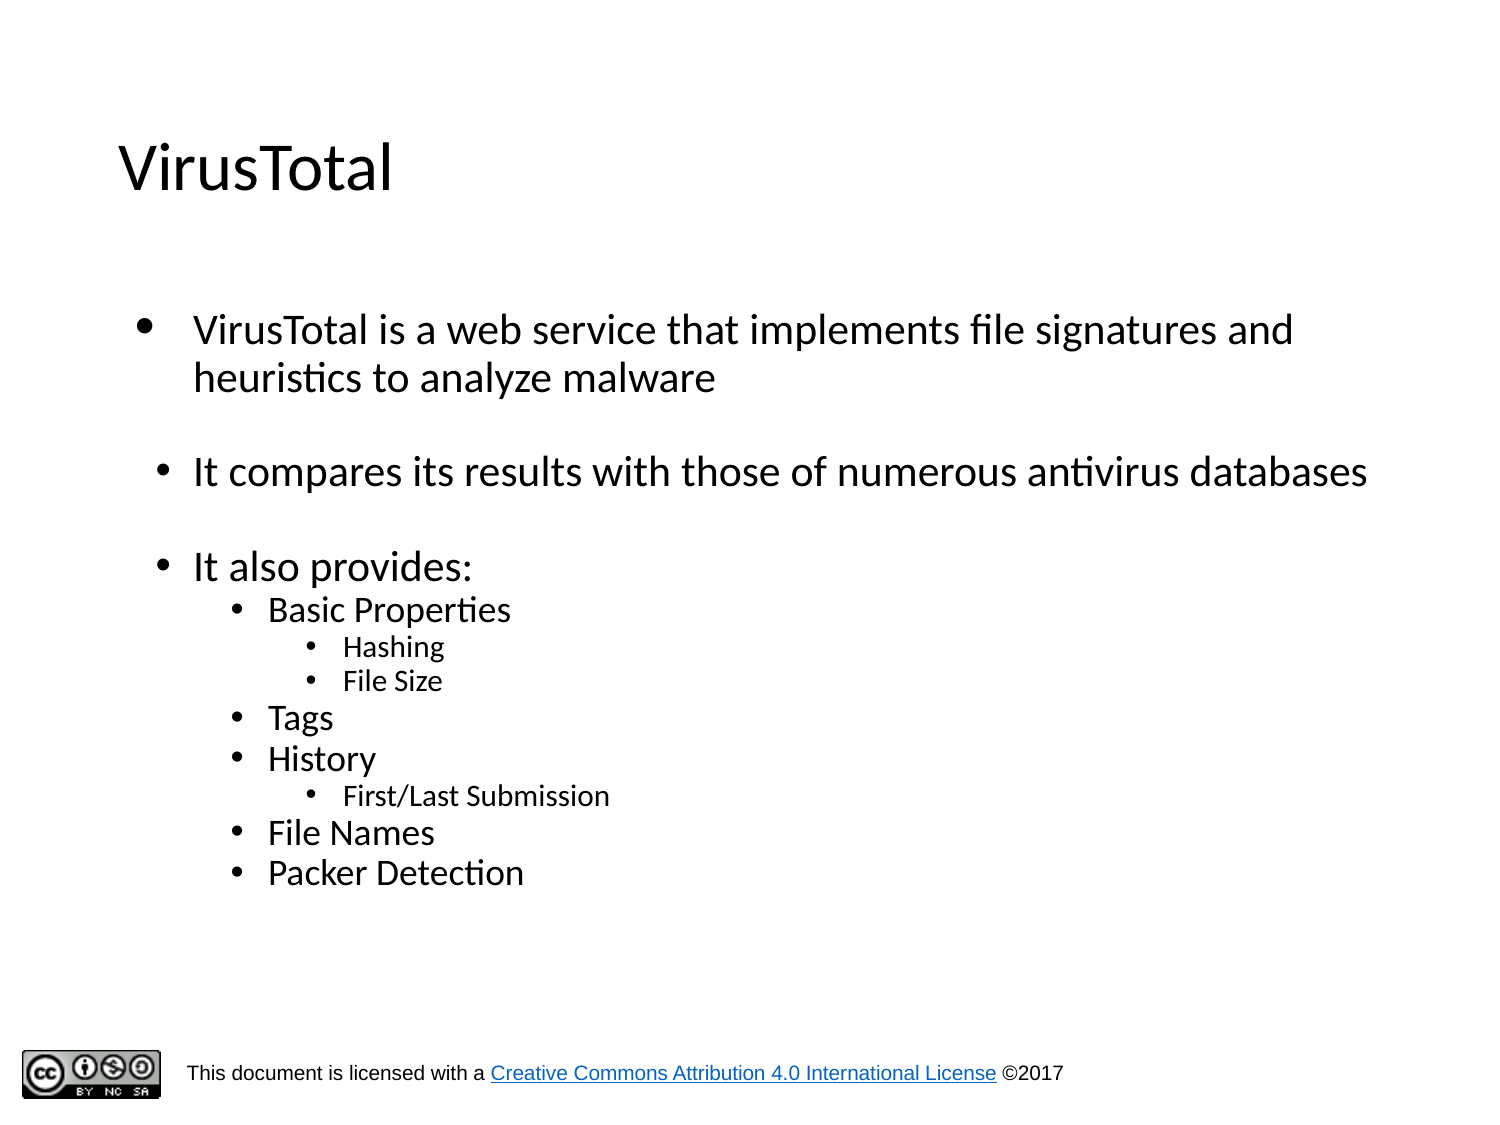

# VirusTotal
VirusTotal is a web service that implements file signatures and heuristics to analyze malware

It compares its results with those of numerous antivirus databases

It also provides:
Basic Properties
Hashing
File Size
Tags
History
First/Last Submission
File Names
Packer Detection